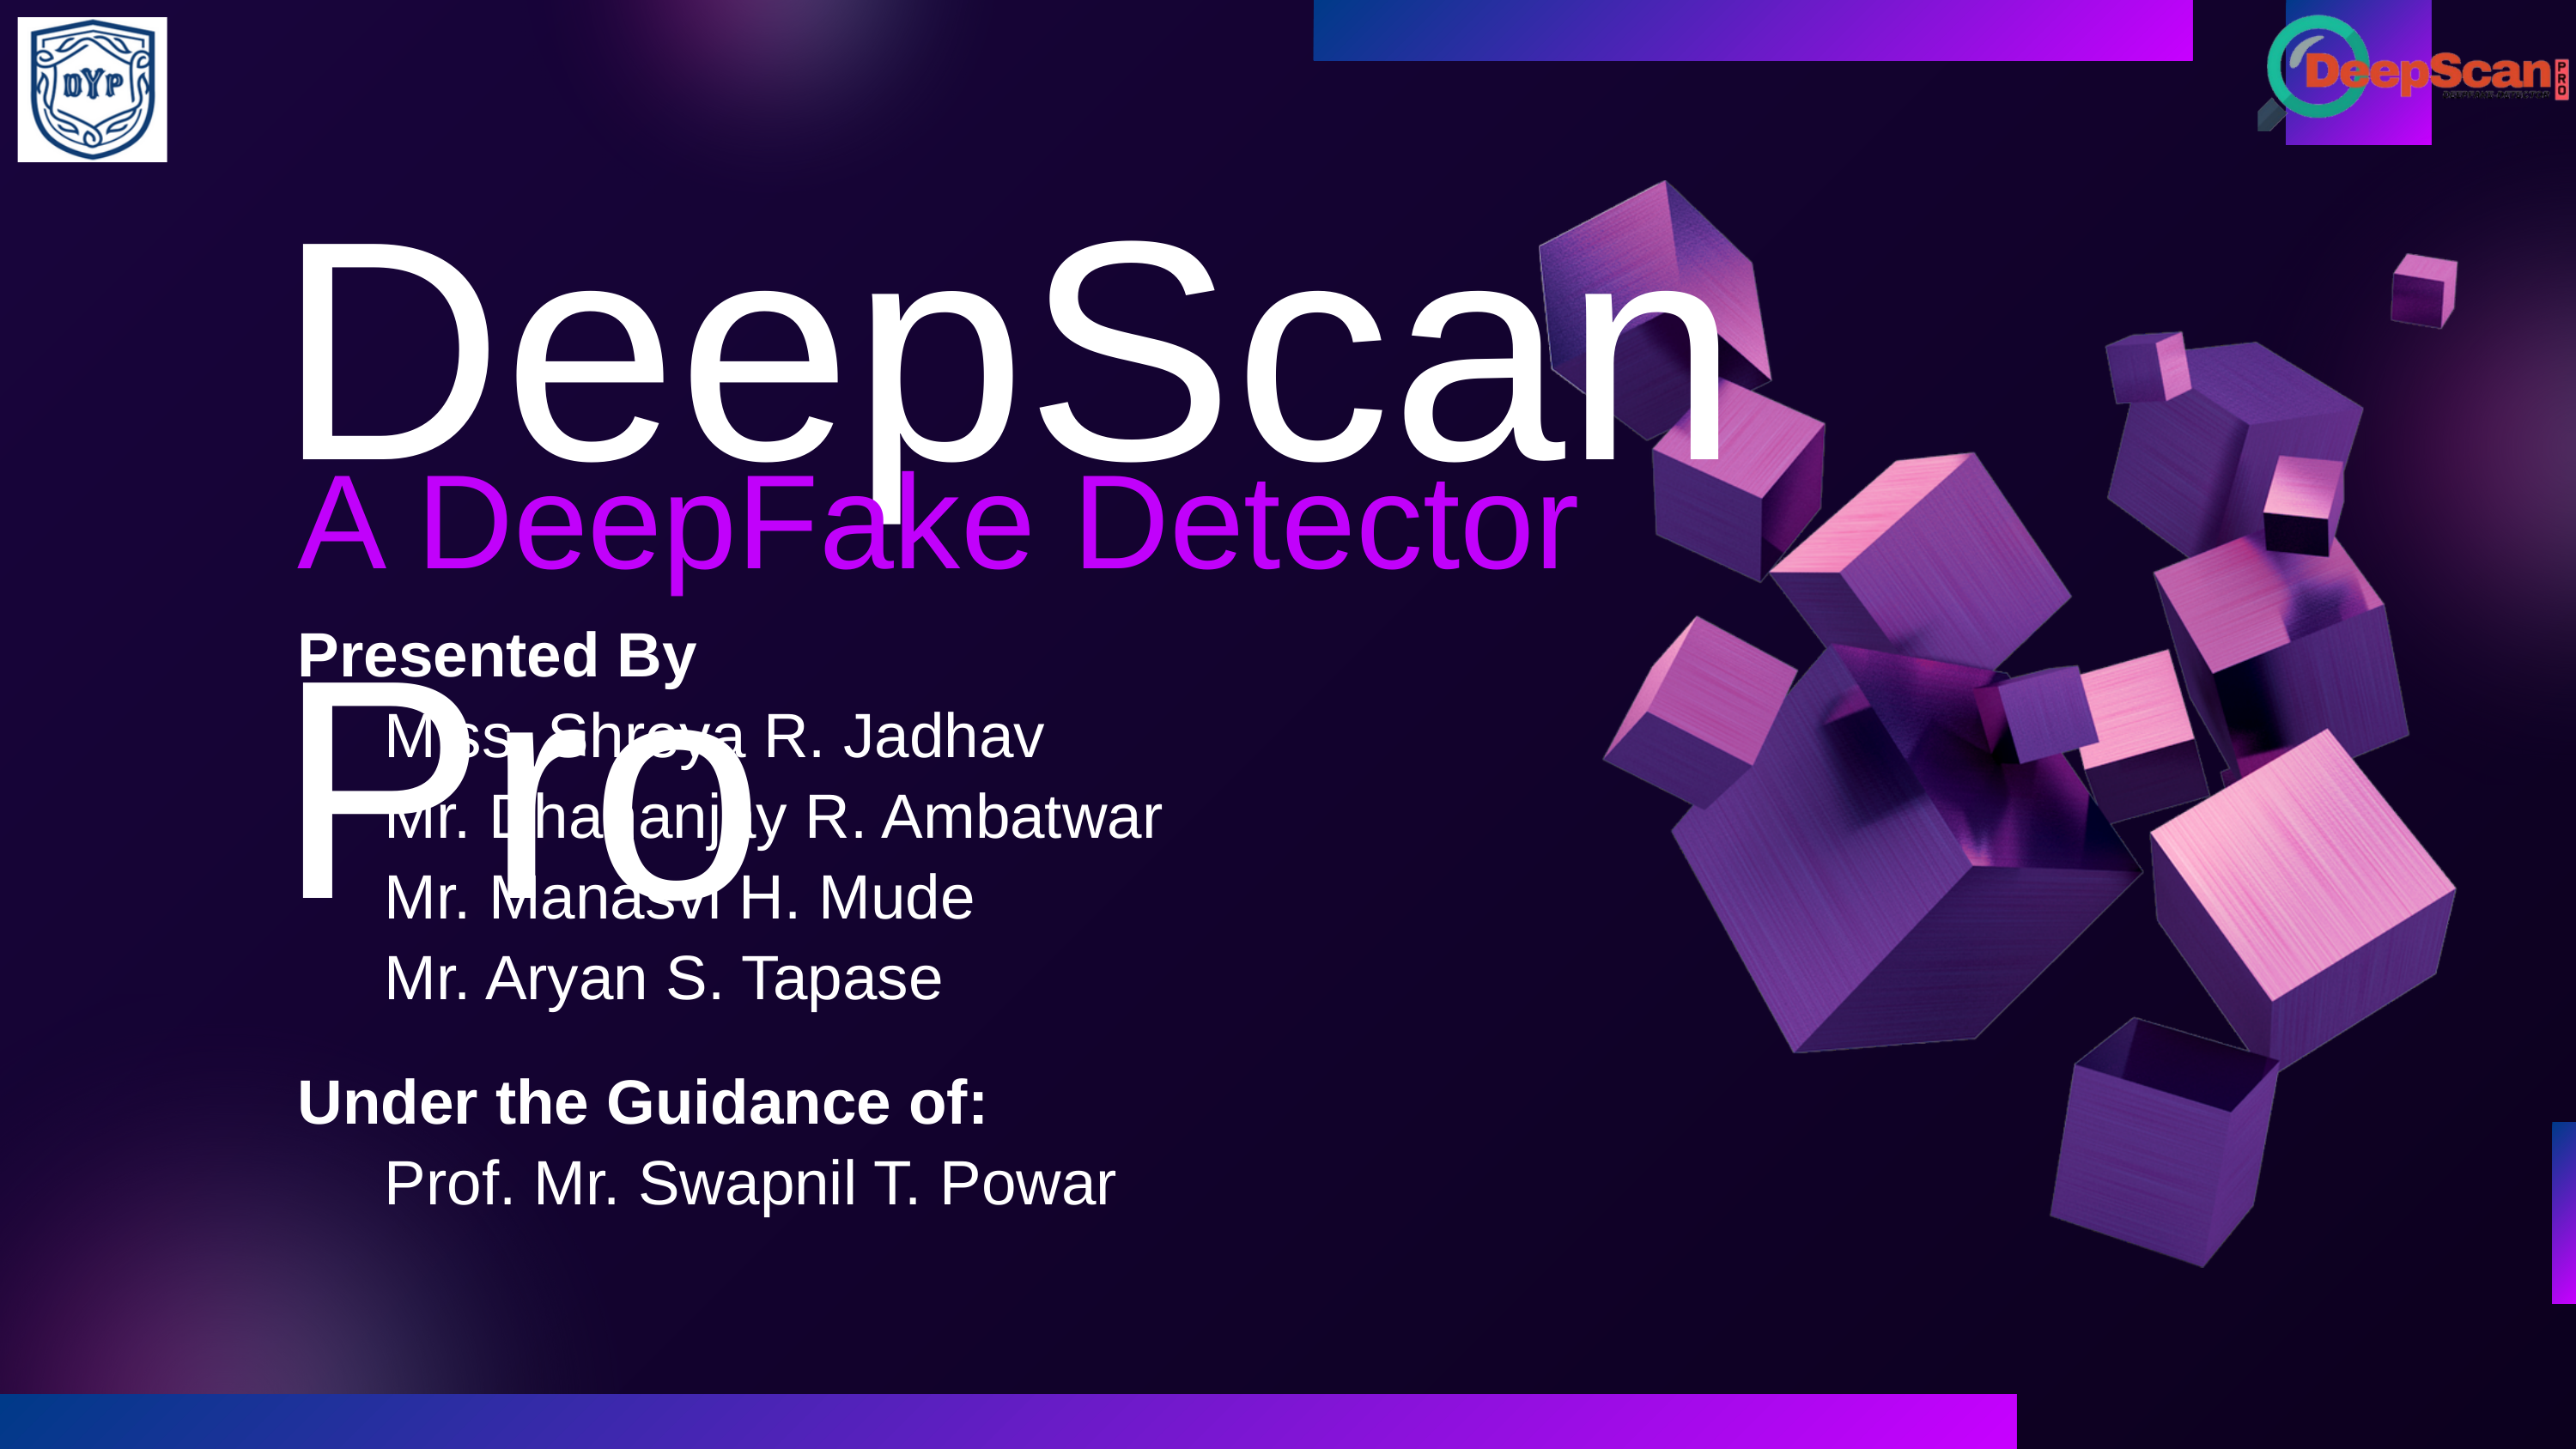

DeepScan Pro

A DeepFake Detector
Presented By
     Miss. Shreya R. Jadhav
     Mr. Dhananjay R. Ambatwar
     Mr. Manasvi H. Mude
     Mr. Aryan S. Tapase

Under the Guidance of:
     Prof. Mr. Swapnil T. Powar